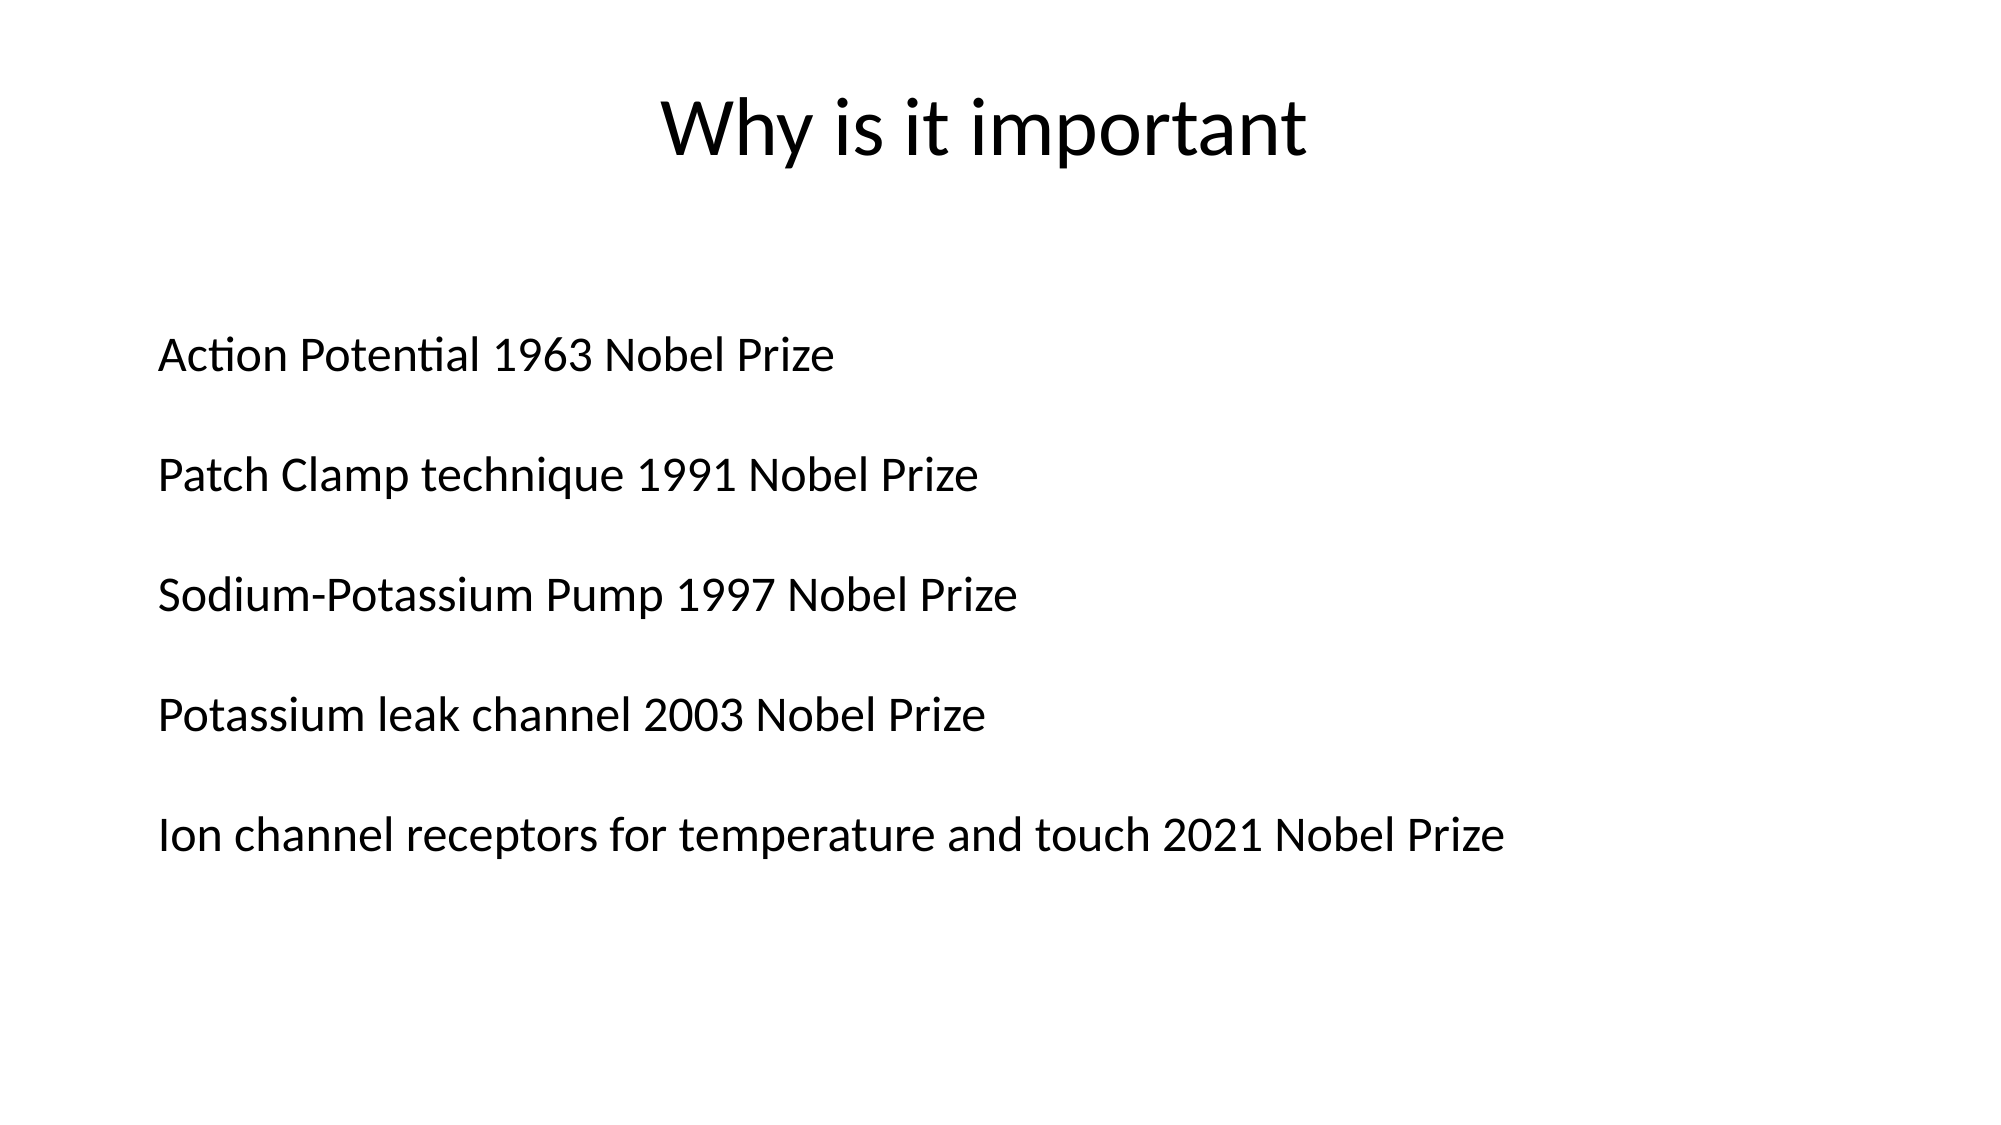

Why is it important
Action Potential 1963 Nobel Prize

Patch Clamp technique 1991 Nobel Prize

Sodium-Potassium Pump 1997 Nobel Prize

Potassium leak channel 2003 Nobel Prize

Ion channel receptors for temperature and touch 2021 Nobel Prize